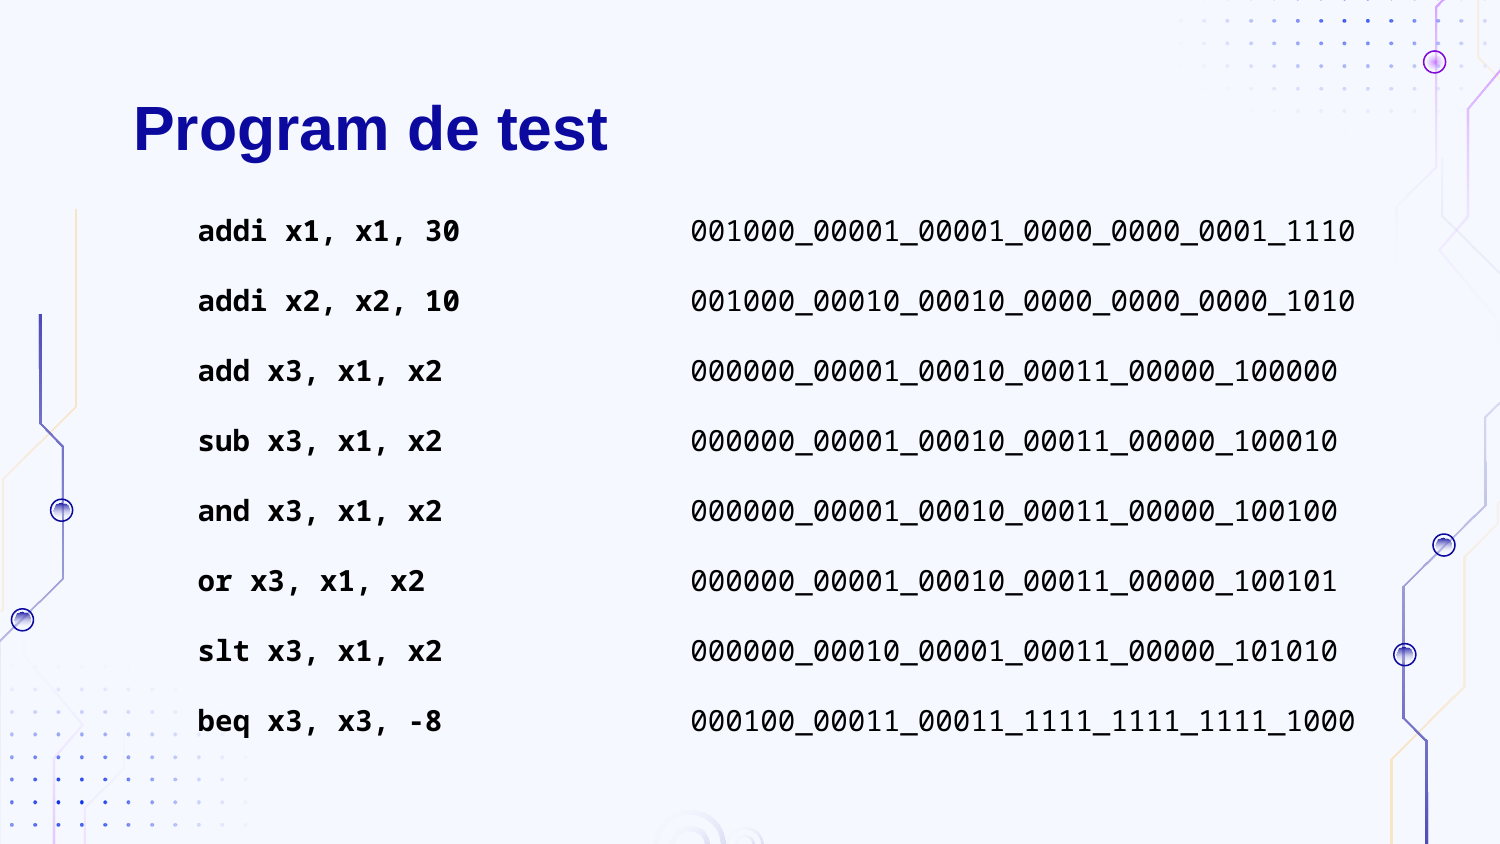

# Program de test
addi x1, x1, 30

addi x2, x2, 10

add x3, x1, x2

sub x3, x1, x2

and x3, x1, x2

or x3, x1, x2

slt x3, x1, x2

beq x3, x3, -8
001000_00001_00001_0000_0000_0001_1110

001000_00010_00010_0000_0000_0000_1010

000000_00001_00010_00011_00000_100000

000000_00001_00010_00011_00000_100010

000000_00001_00010_00011_00000_100100

000000_00001_00010_00011_00000_100101

000000_00010_00001_00011_00000_101010

000100_00011_00011_1111_1111_1111_1000